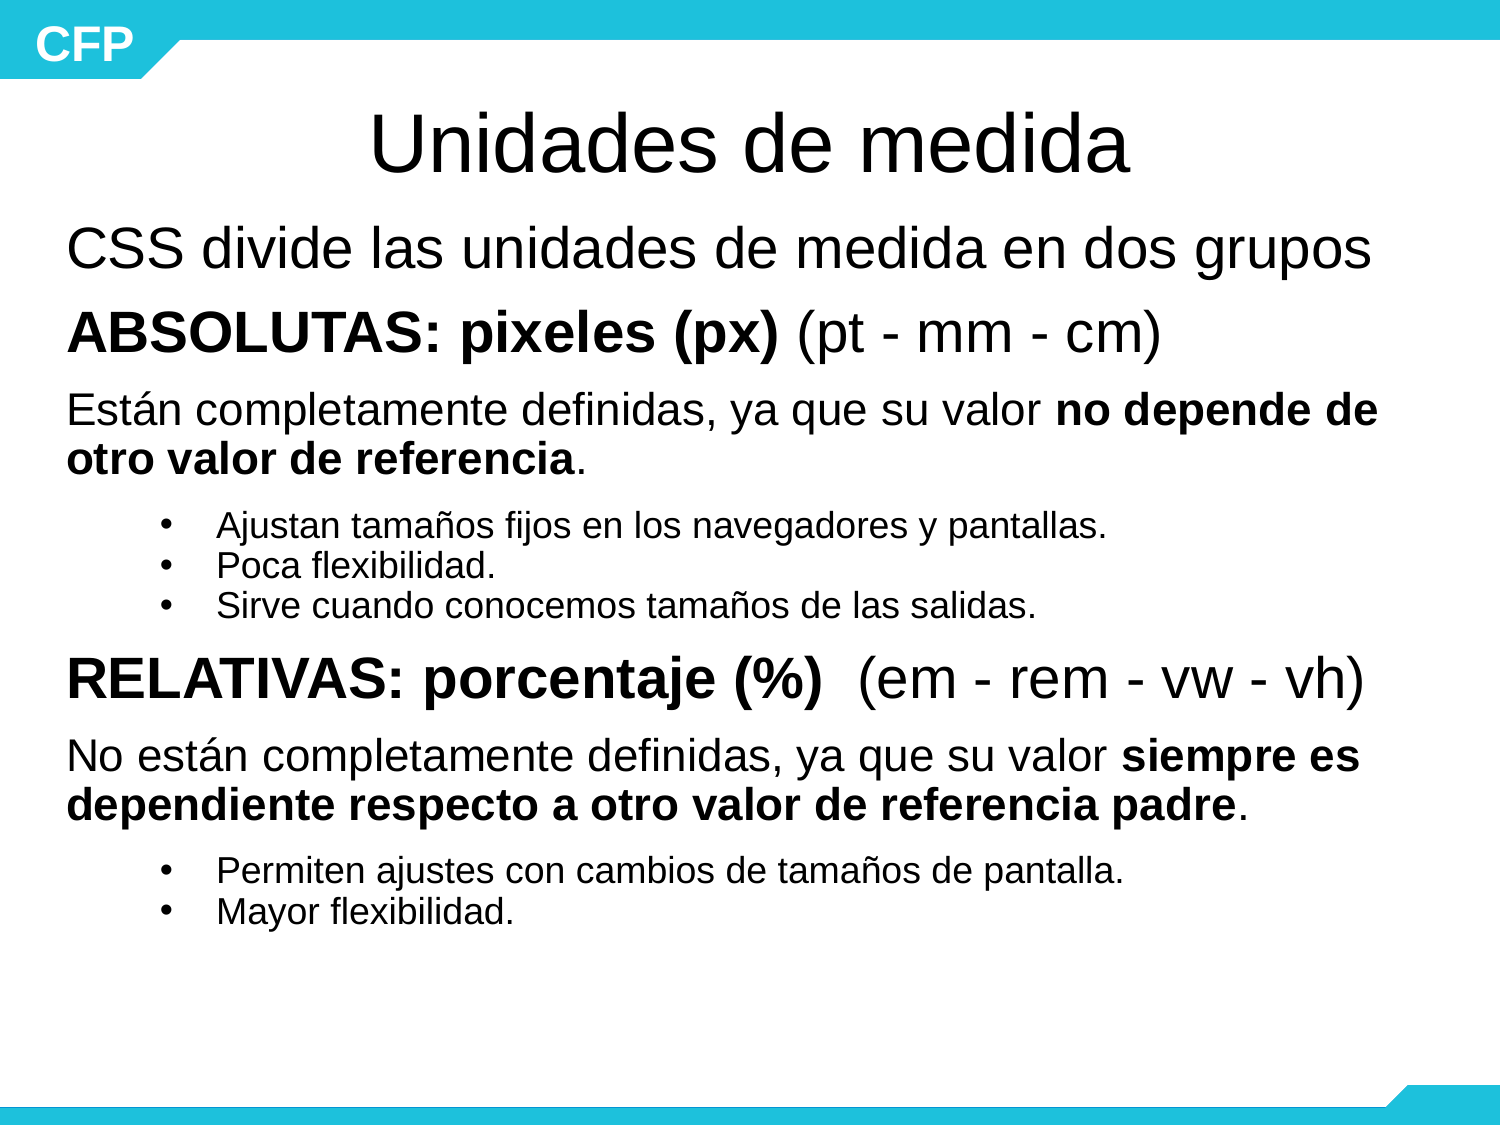

# Unidades de medida
CSS divide las unidades de medida en dos grupos
ABSOLUTAS: pixeles (px) (pt - mm - cm)
Están completamente definidas, ya que su valor no depende de otro valor de referencia.
Ajustan tamaños fijos en los navegadores y pantallas.
Poca flexibilidad.
Sirve cuando conocemos tamaños de las salidas.
RELATIVAS: porcentaje (%)  (em - rem - vw - vh)
No están completamente definidas, ya que su valor siempre es dependiente respecto a otro valor de referencia padre.
Permiten ajustes con cambios de tamaños de pantalla.
Mayor flexibilidad.